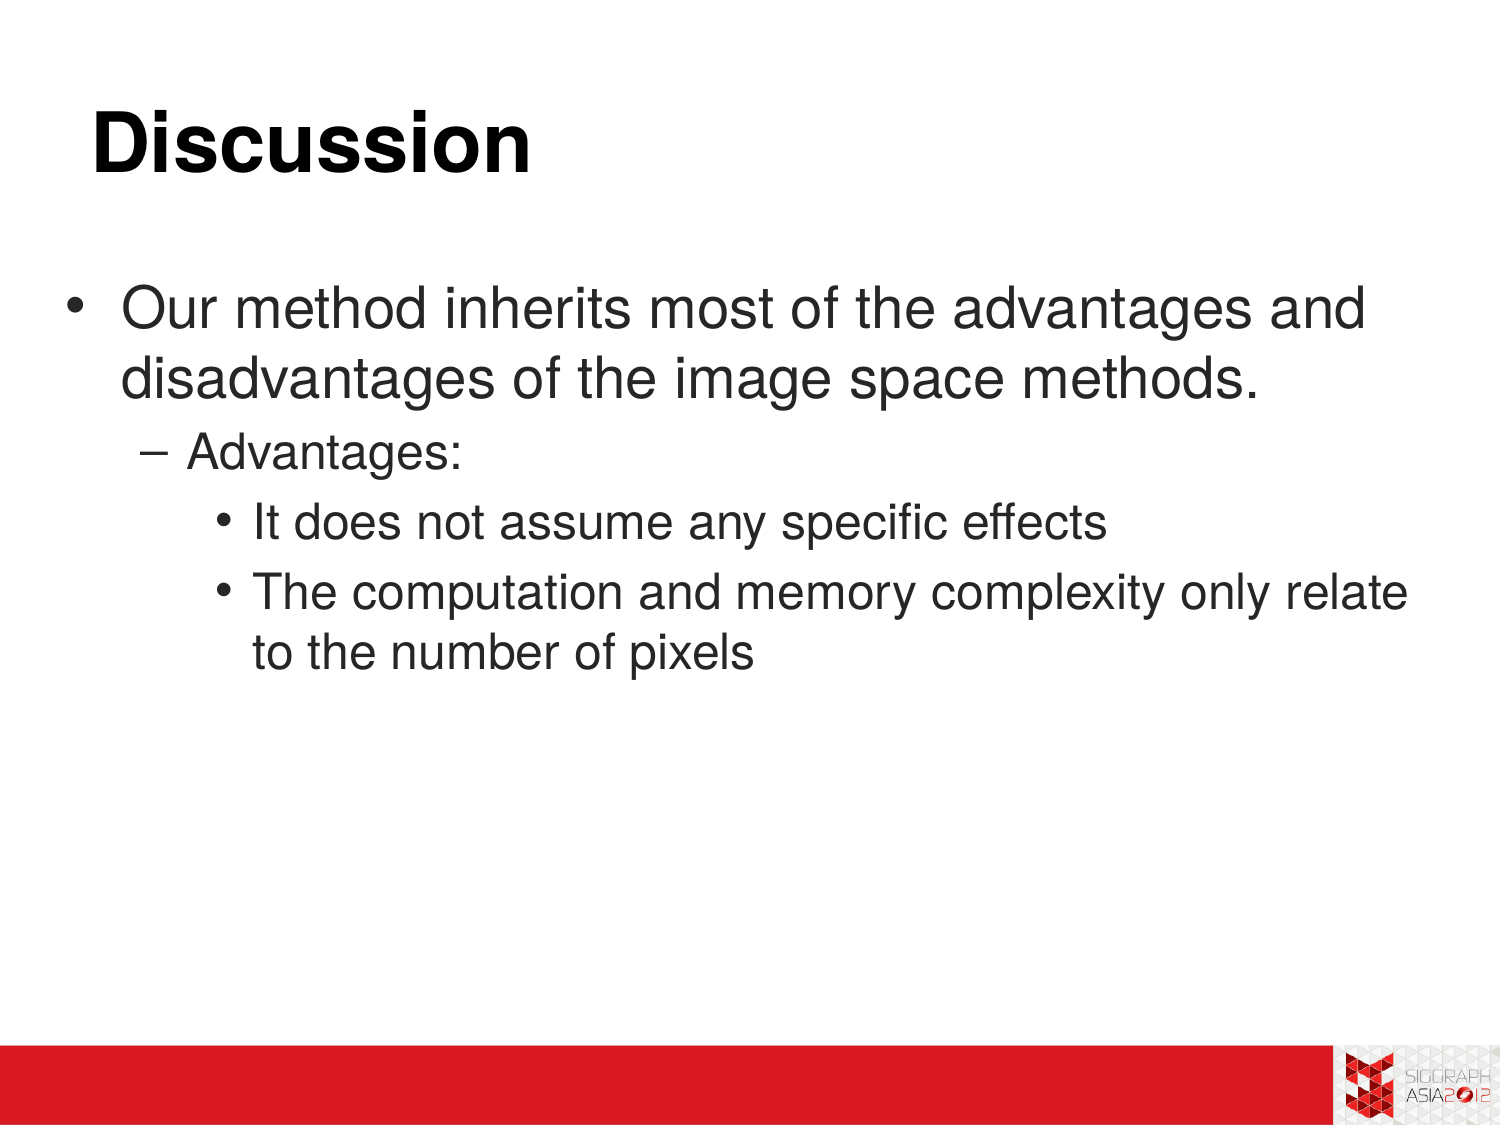

# Discussion
Our method inherits most of the advantages and disadvantages of the image space methods.
Advantages:
It does not assume any specific effects
The computation and memory complexity only relate to the number of pixels